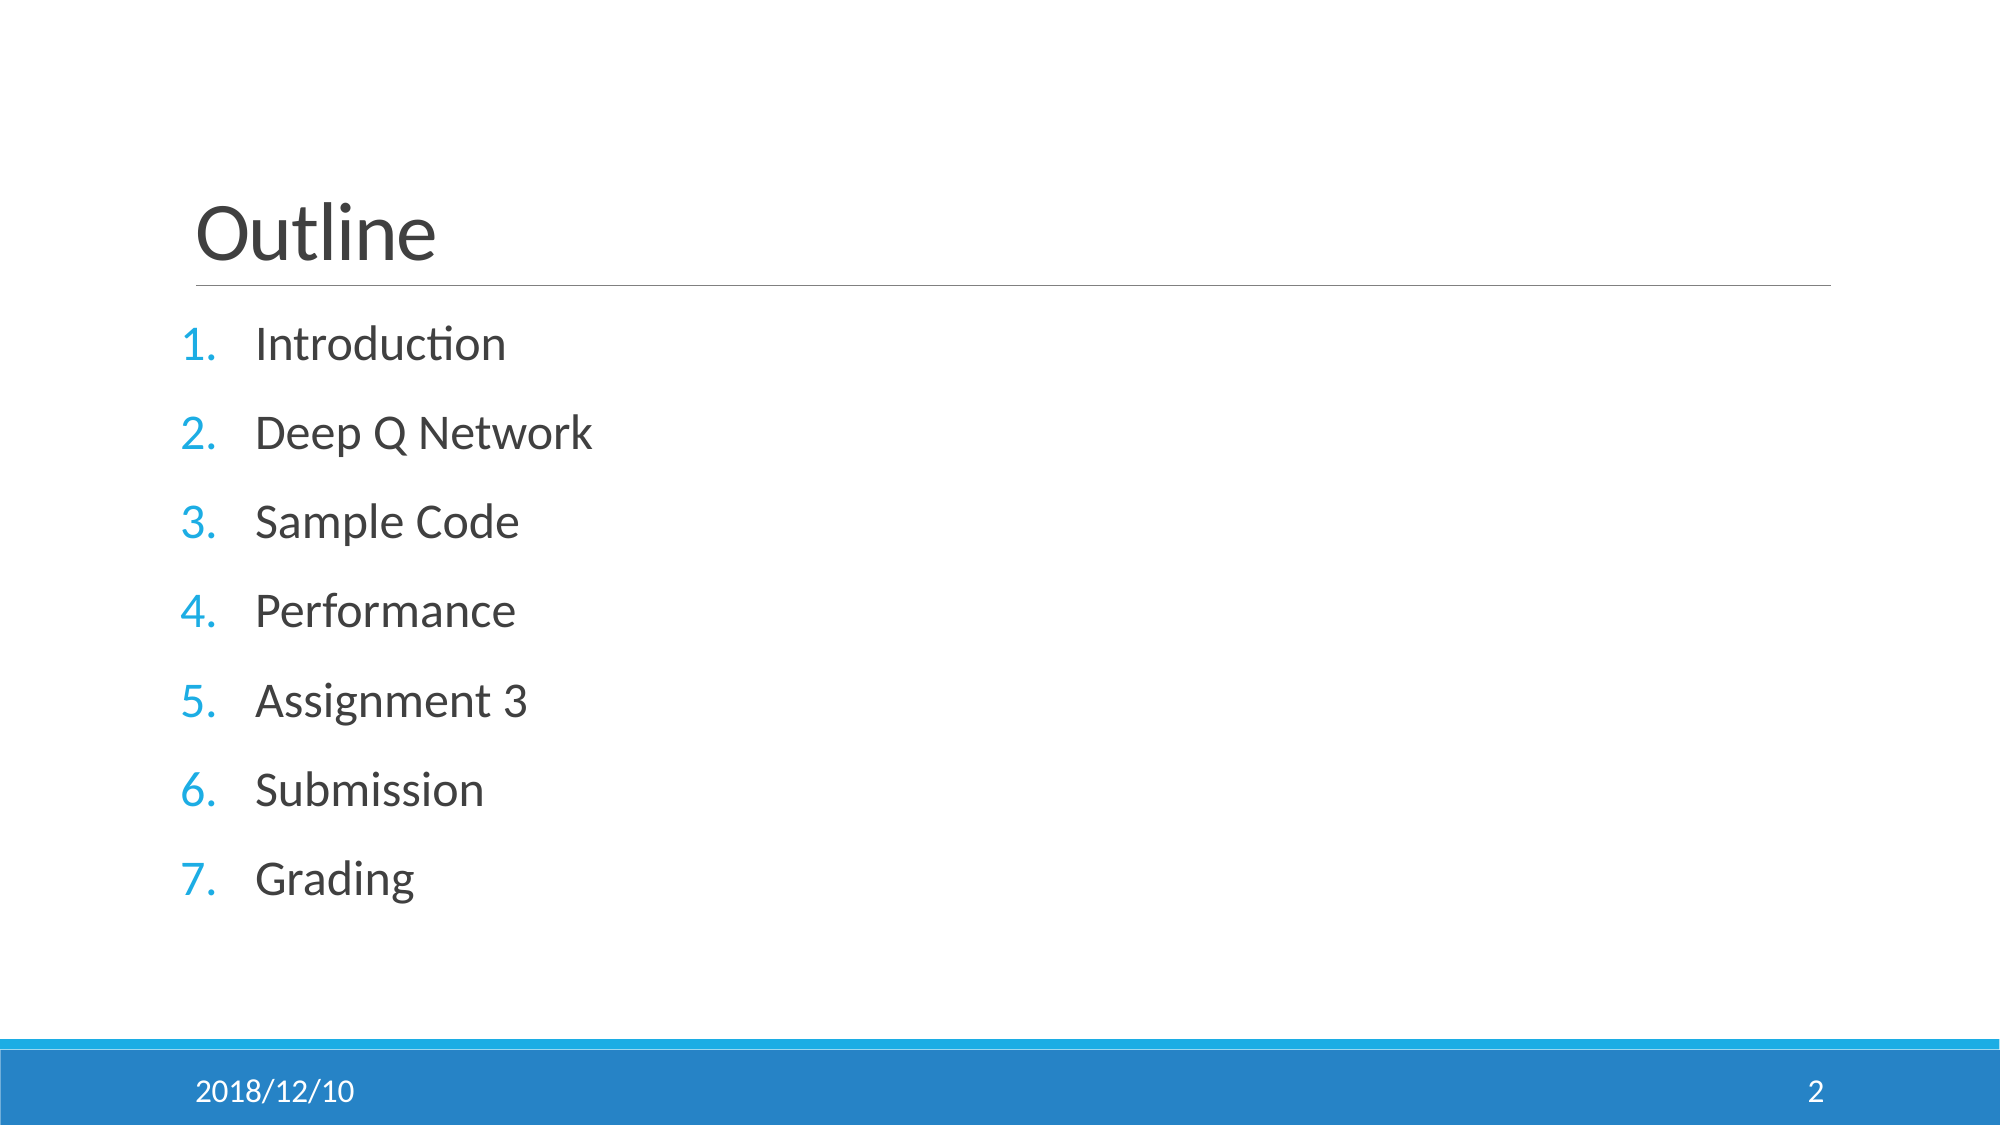

# Outline
Introduction
Deep Q Network
Sample Code
Performance
Assignment 3
Submission
Grading

2018/12/10
2